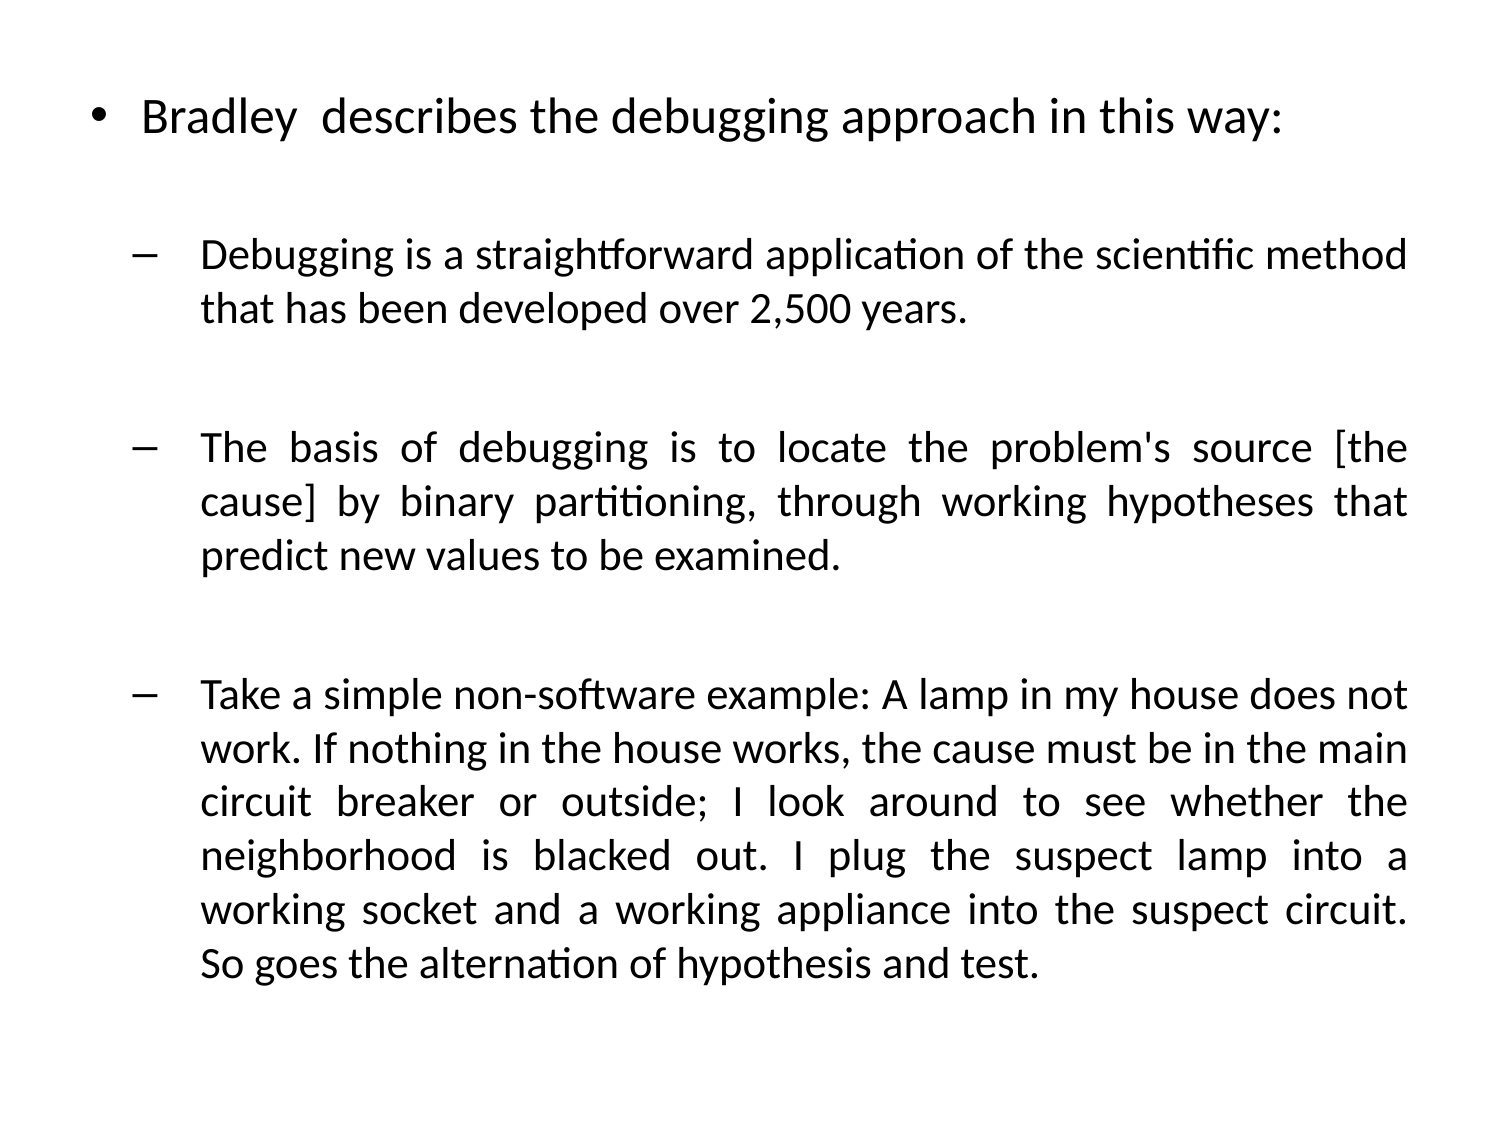

Bradley  describes the debugging approach in this way:

Debugging is a straightforward application of the scientific method that has been developed over 2,500 years.

The basis of debugging is to locate the problem's source [the cause] by binary partitioning, through working hypotheses that predict new values to be examined.

Take a simple non-software example: A lamp in my house does not work. If nothing in the house works, the cause must be in the main circuit breaker or outside; I look around to see whether the neighborhood is blacked out. I plug the suspect lamp into a working socket and a working appliance into the suspect circuit. So goes the alternation of hypothesis and test.